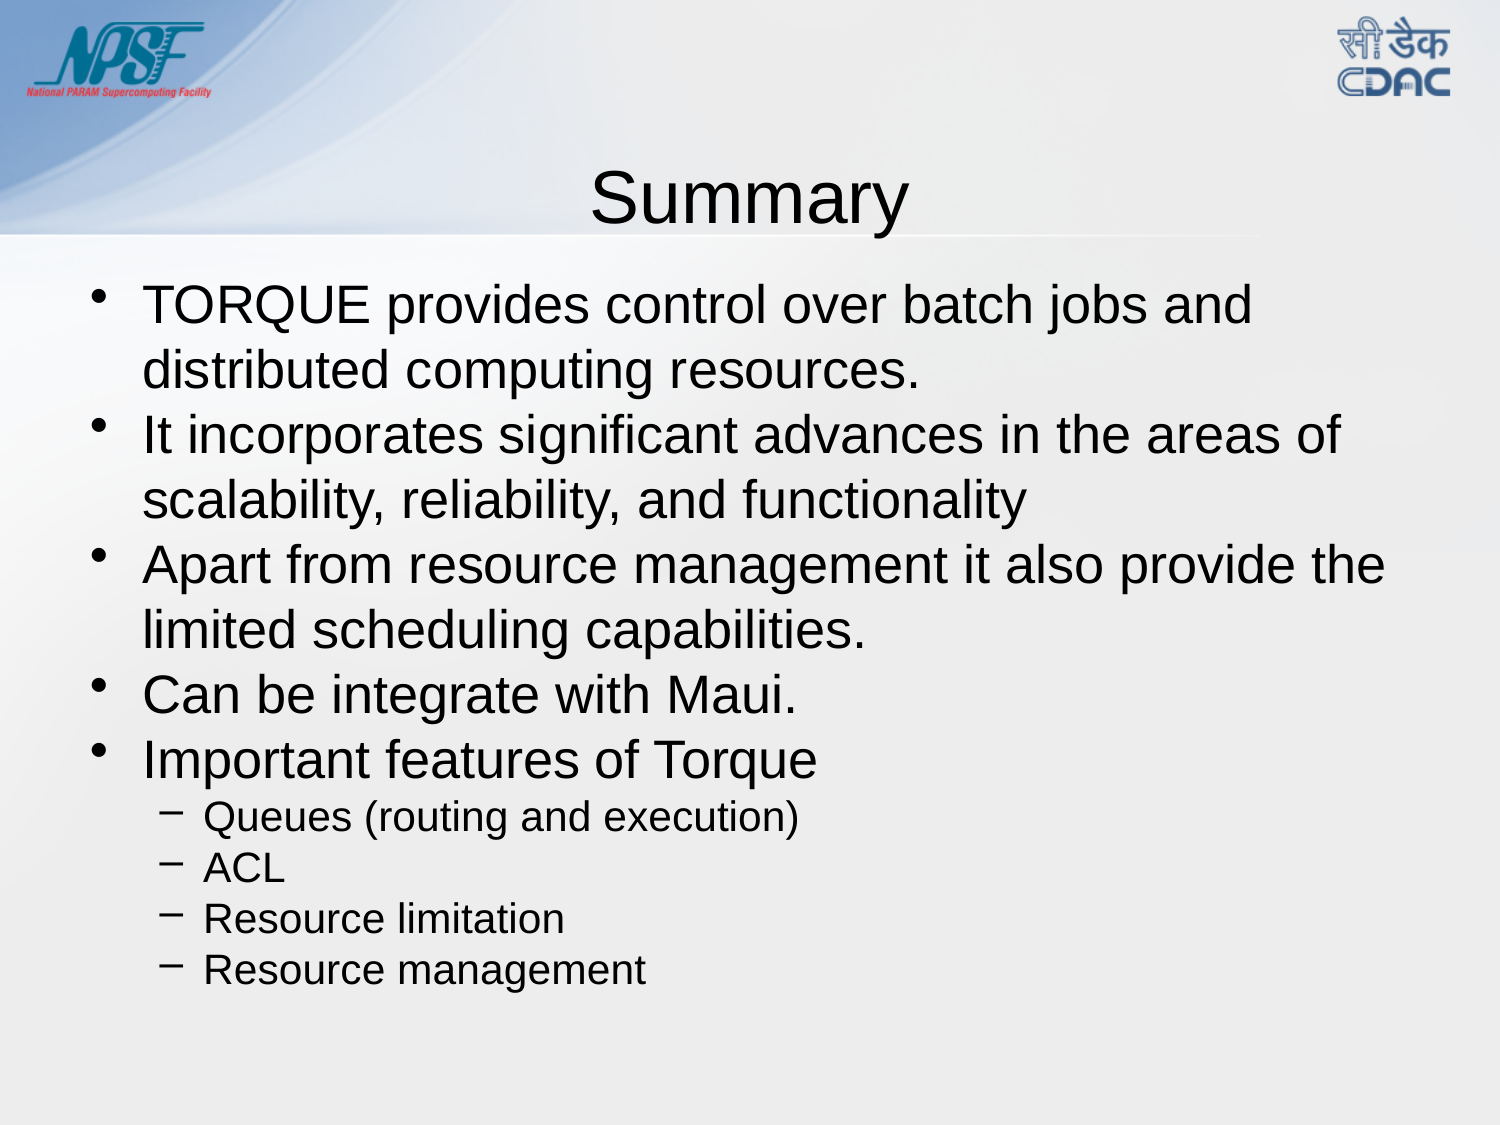

# Summary
TORQUE provides control over batch jobs and distributed computing resources.
It incorporates significant advances in the areas of scalability, reliability, and functionality
Apart from resource management it also provide the limited scheduling capabilities.
Can be integrate with Maui.
Important features of Torque
Queues (routing and execution)
ACL
Resource limitation
Resource management